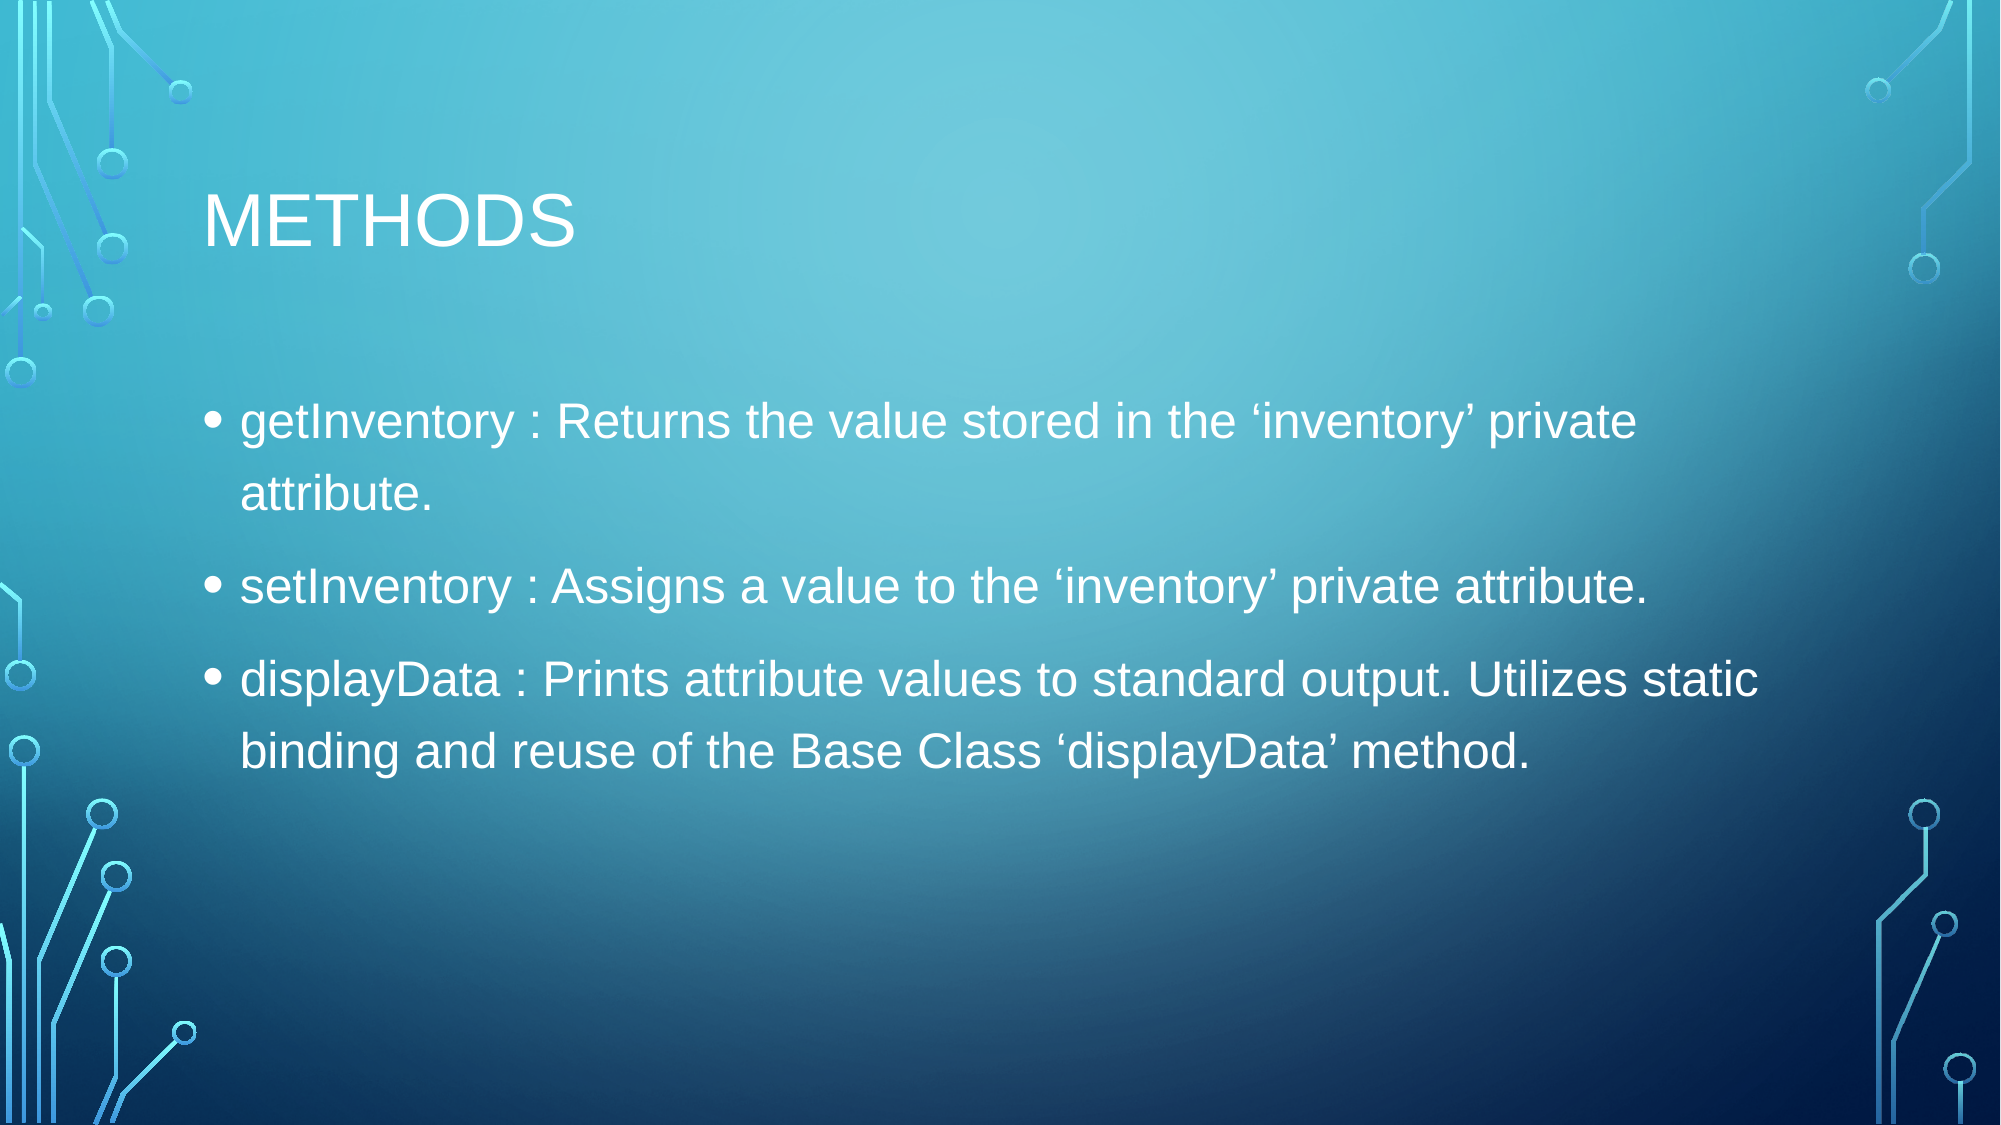

# methods
getInventory : Returns the value stored in the ‘inventory’ private attribute.
setInventory : Assigns a value to the ‘inventory’ private attribute.
displayData : Prints attribute values to standard output. Utilizes static binding and reuse of the Base Class ‘displayData’ method.